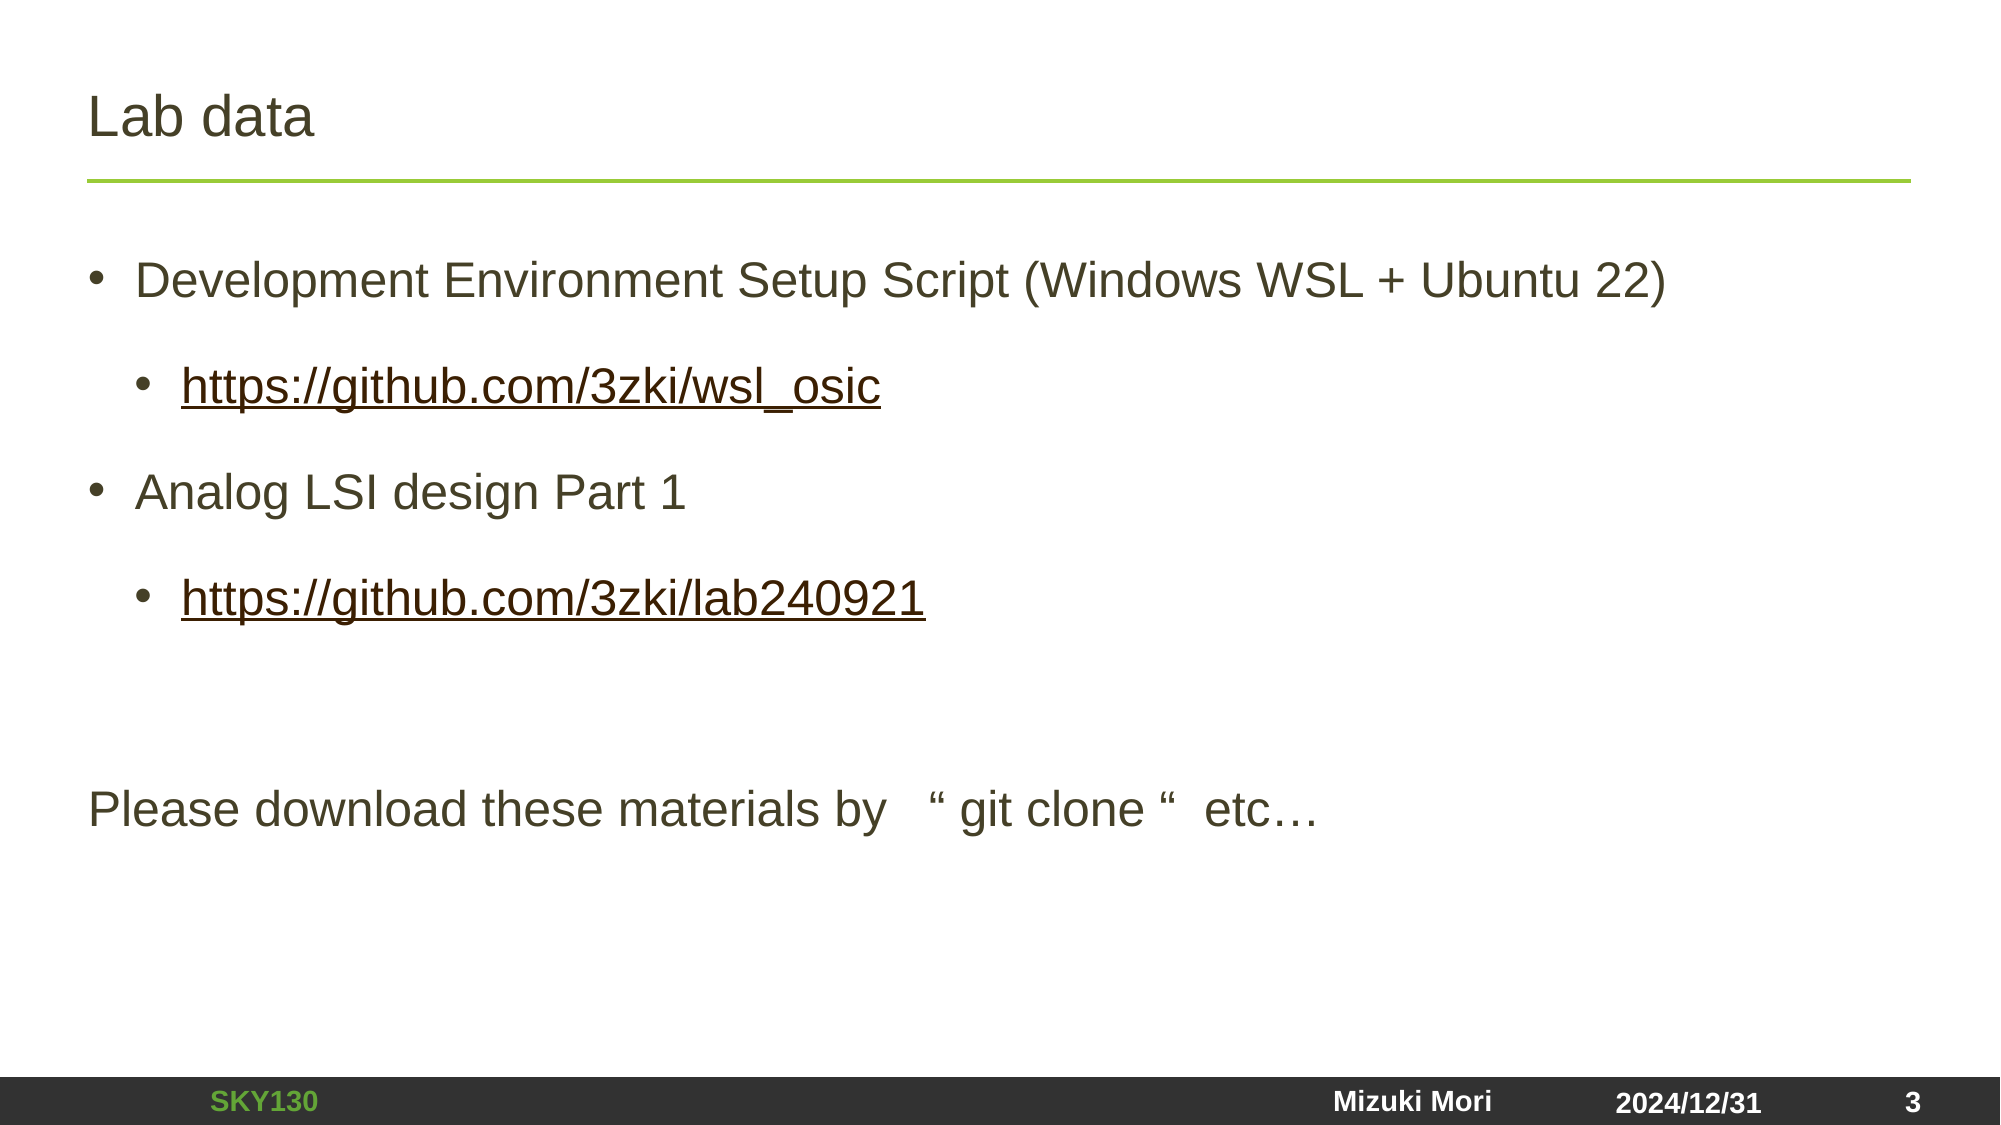

# Lab data
Development Environment Setup Script (Windows WSL + Ubuntu 22)
https://github.com/3zki/wsl_osic
Analog LSI design Part 1
https://github.com/3zki/lab240921

Please download these materials by   “ git clone “  etc…
3
2024/12/31